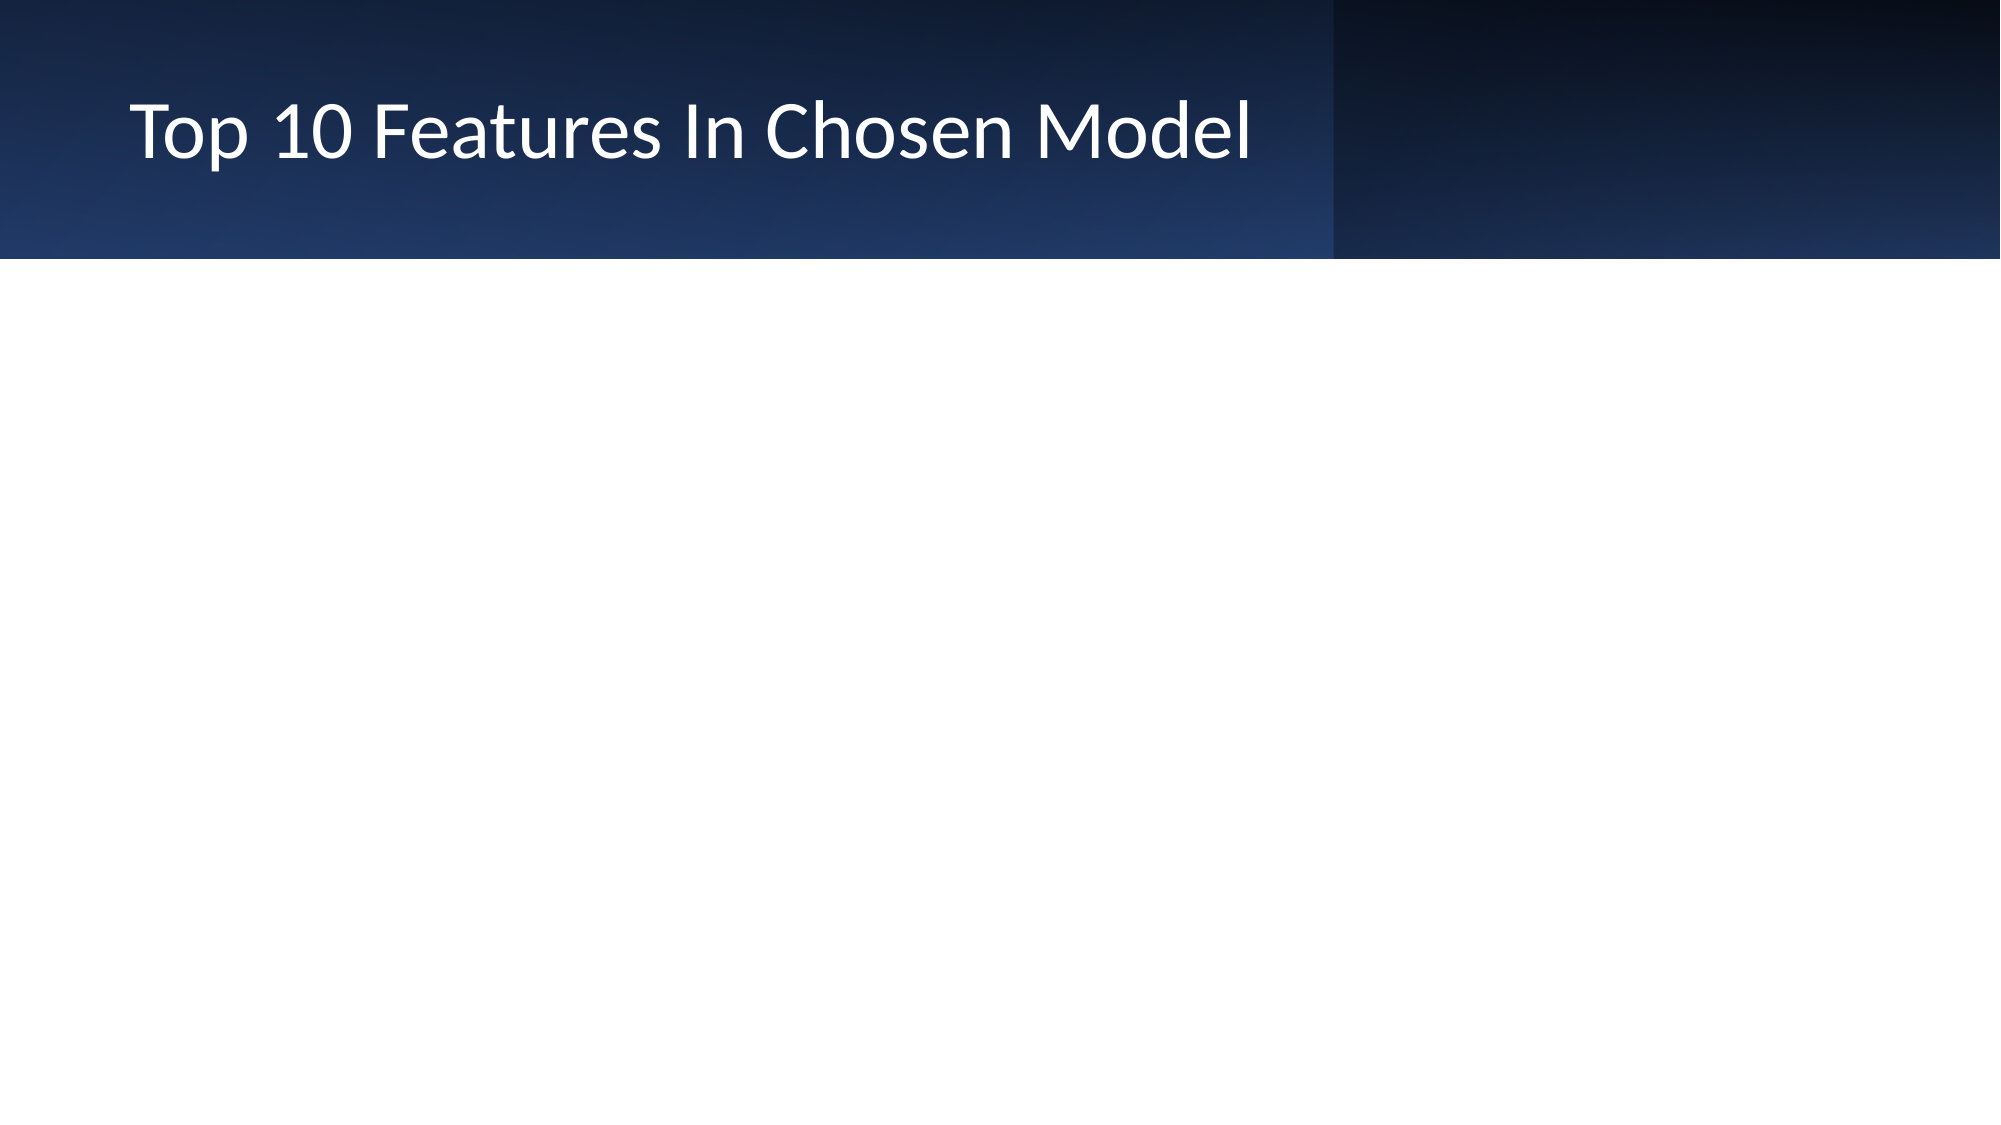

# Top 10 Features In Chosen Model